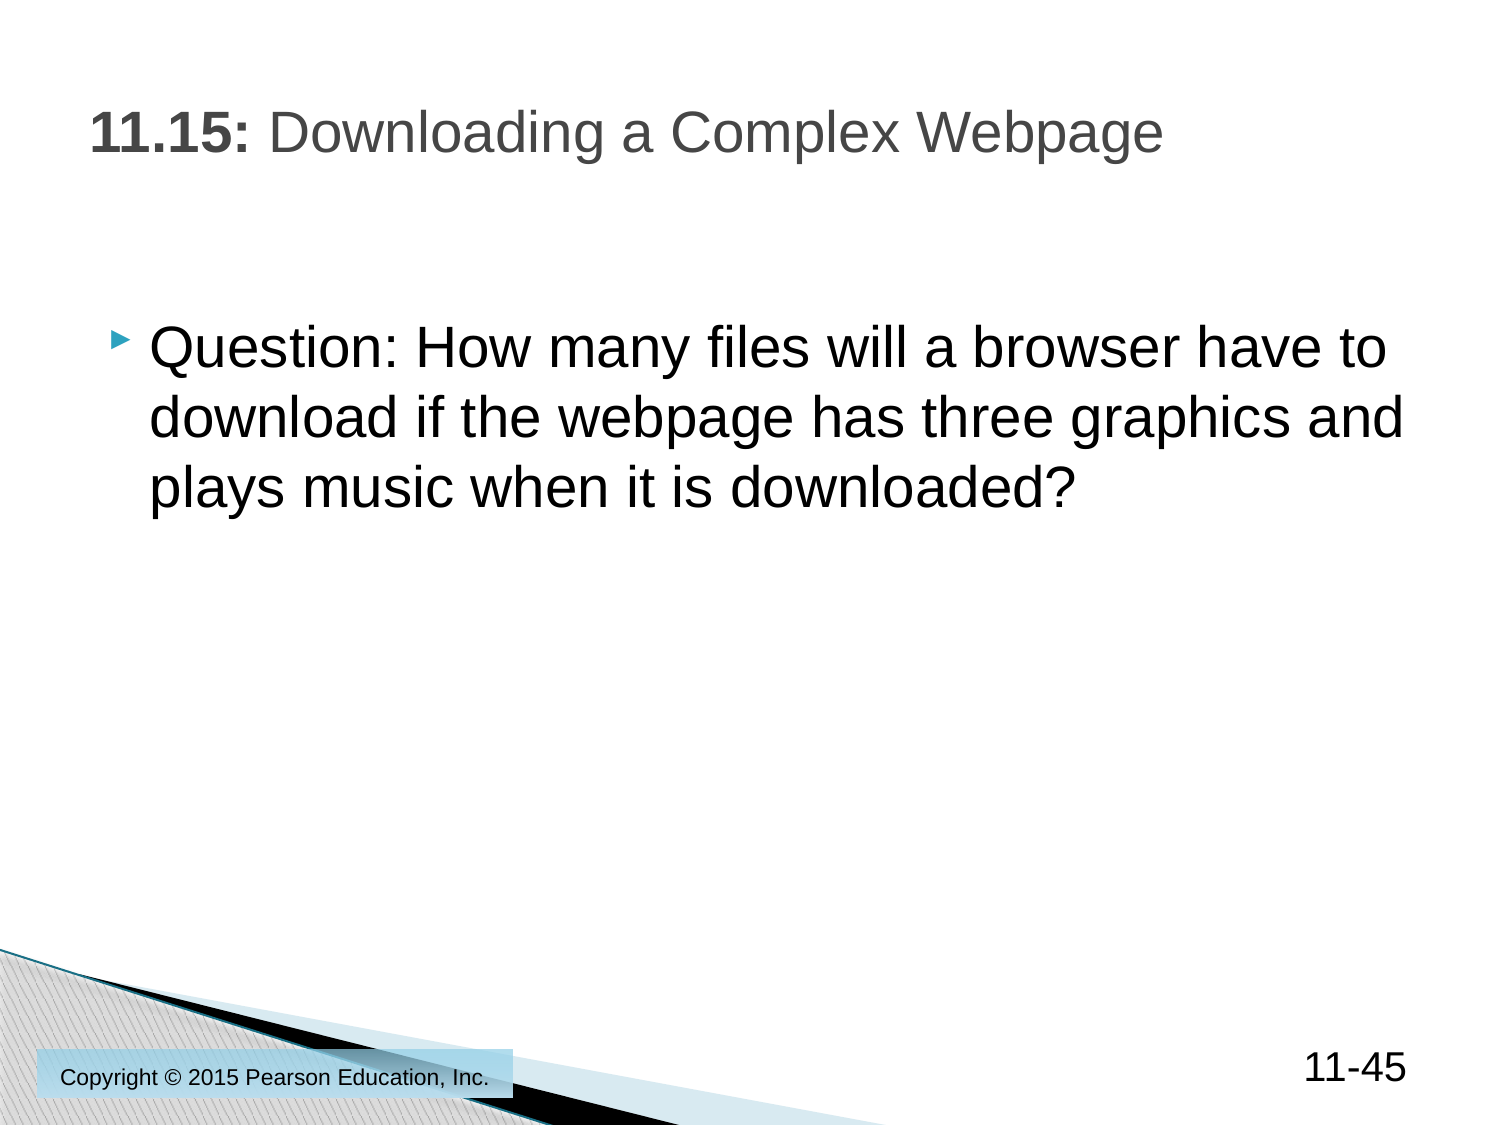

# 11.15: Downloading a Complex Webpage
Question: How many files will a browser have to download if the webpage has three graphics and plays music when it is downloaded?
11-45
Copyright © 2015 Pearson Education, Inc.